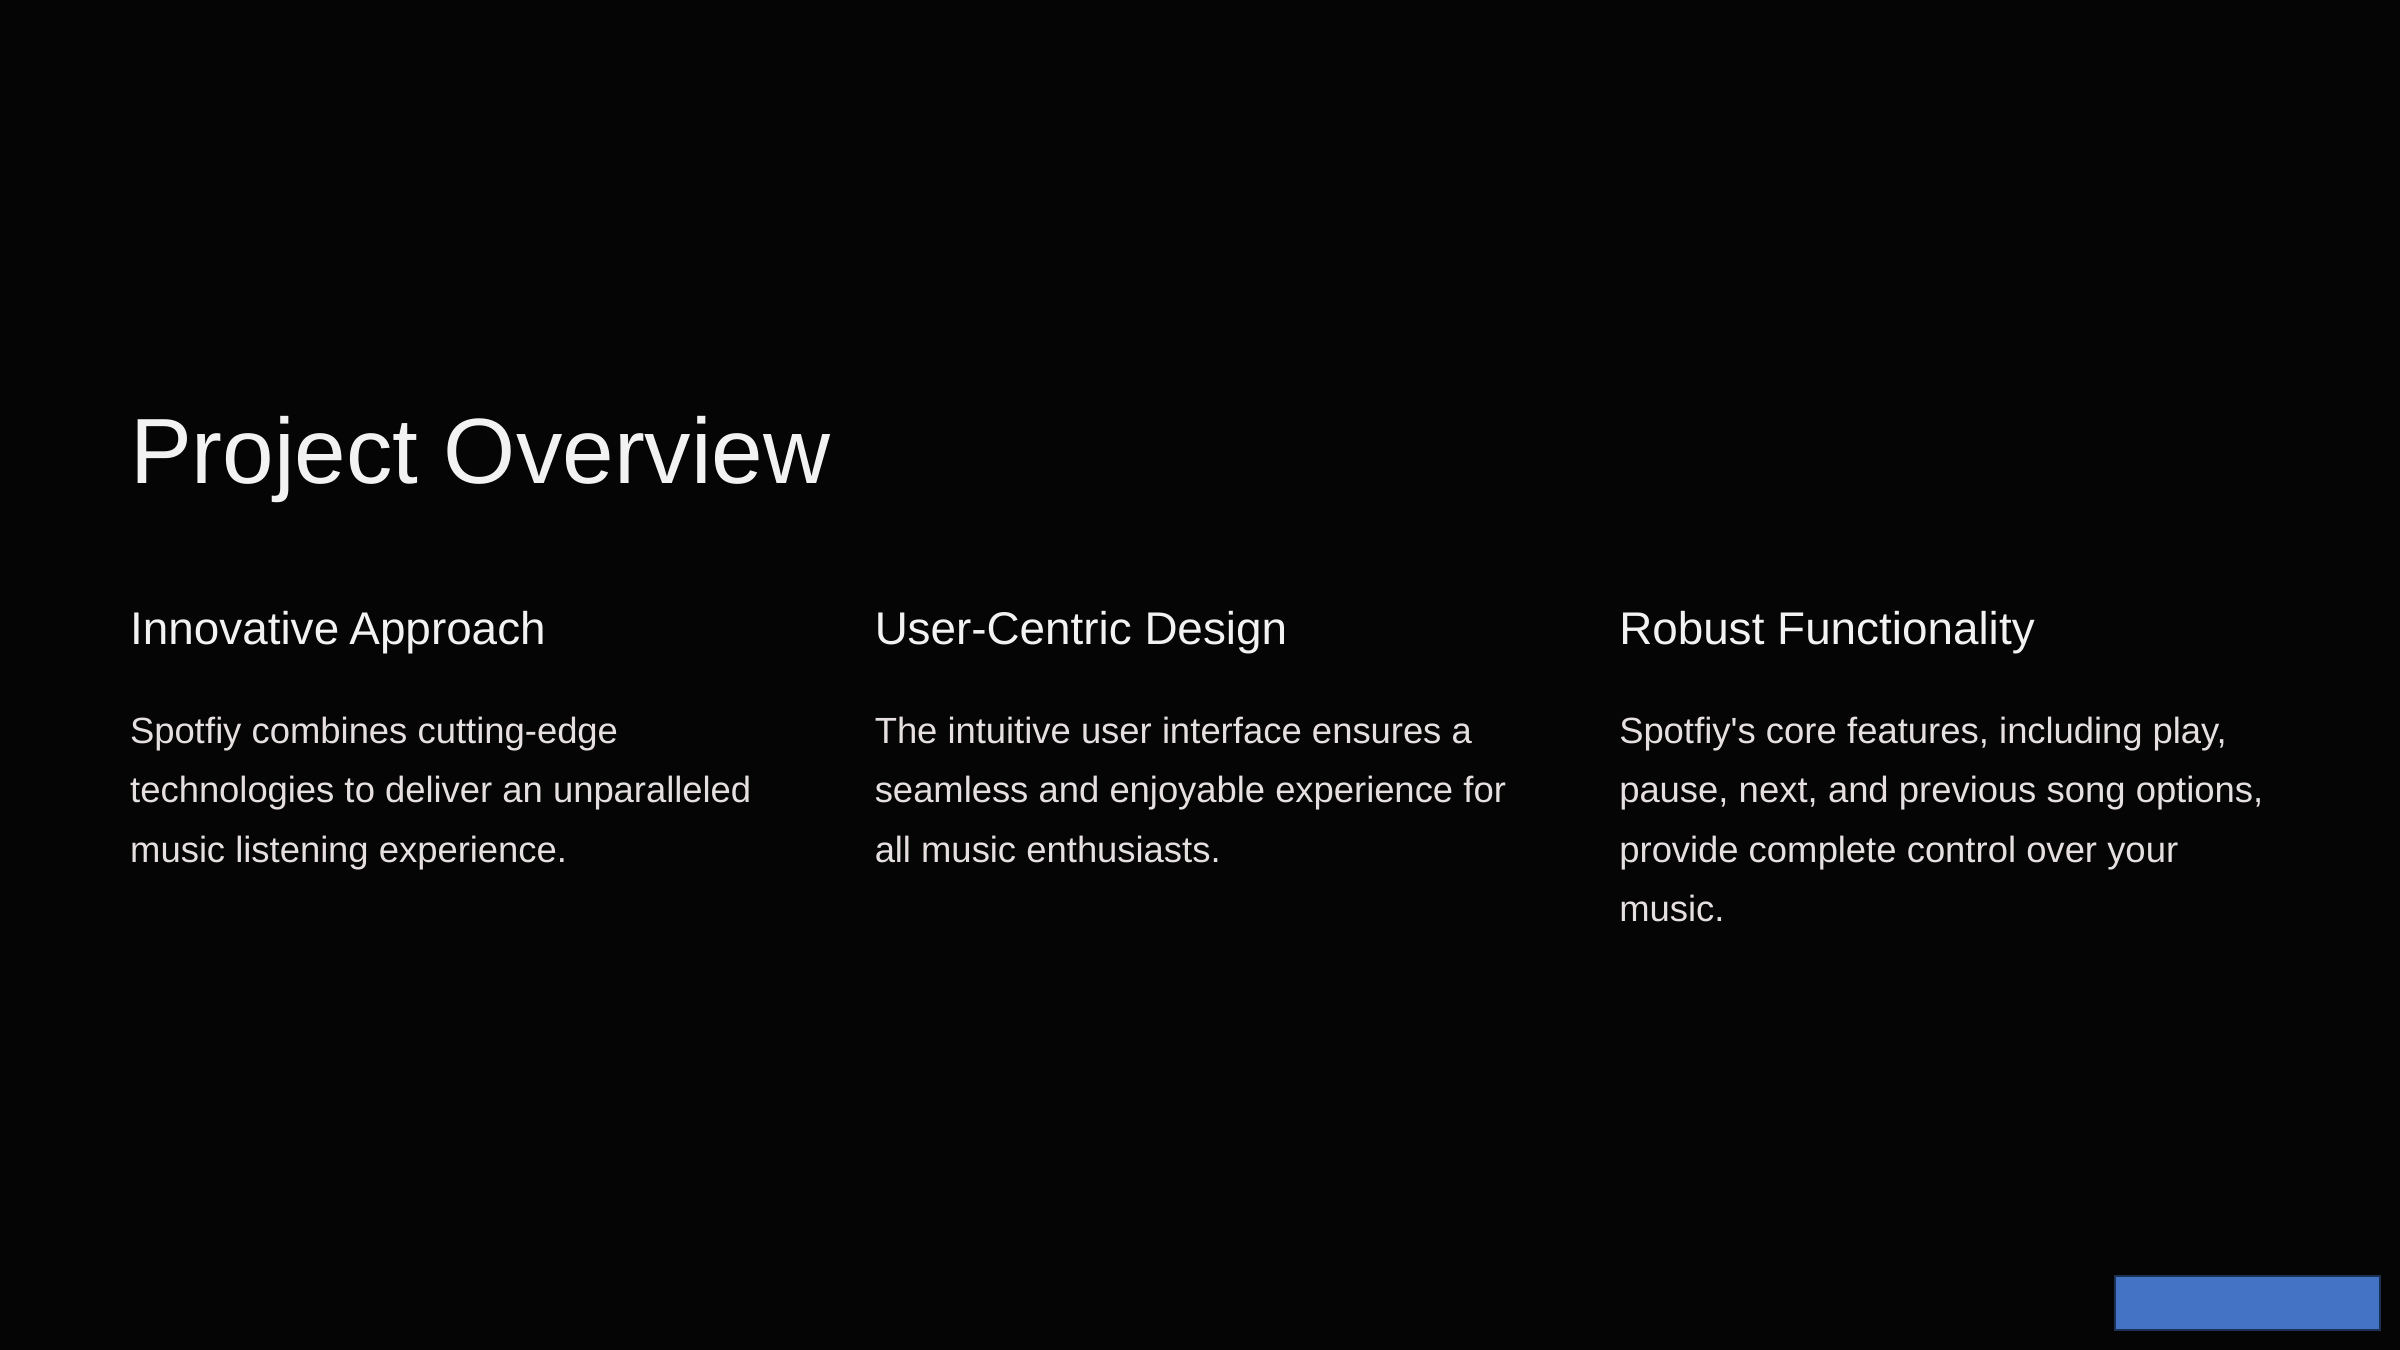

Project Overview
Innovative Approach
User-Centric Design
Robust Functionality
Spotfiy combines cutting-edge technologies to deliver an unparalleled music listening experience.
The intuitive user interface ensures a seamless and enjoyable experience for all music enthusiasts.
Spotfiy's core features, including play, pause, next, and previous song options, provide complete control over your music.